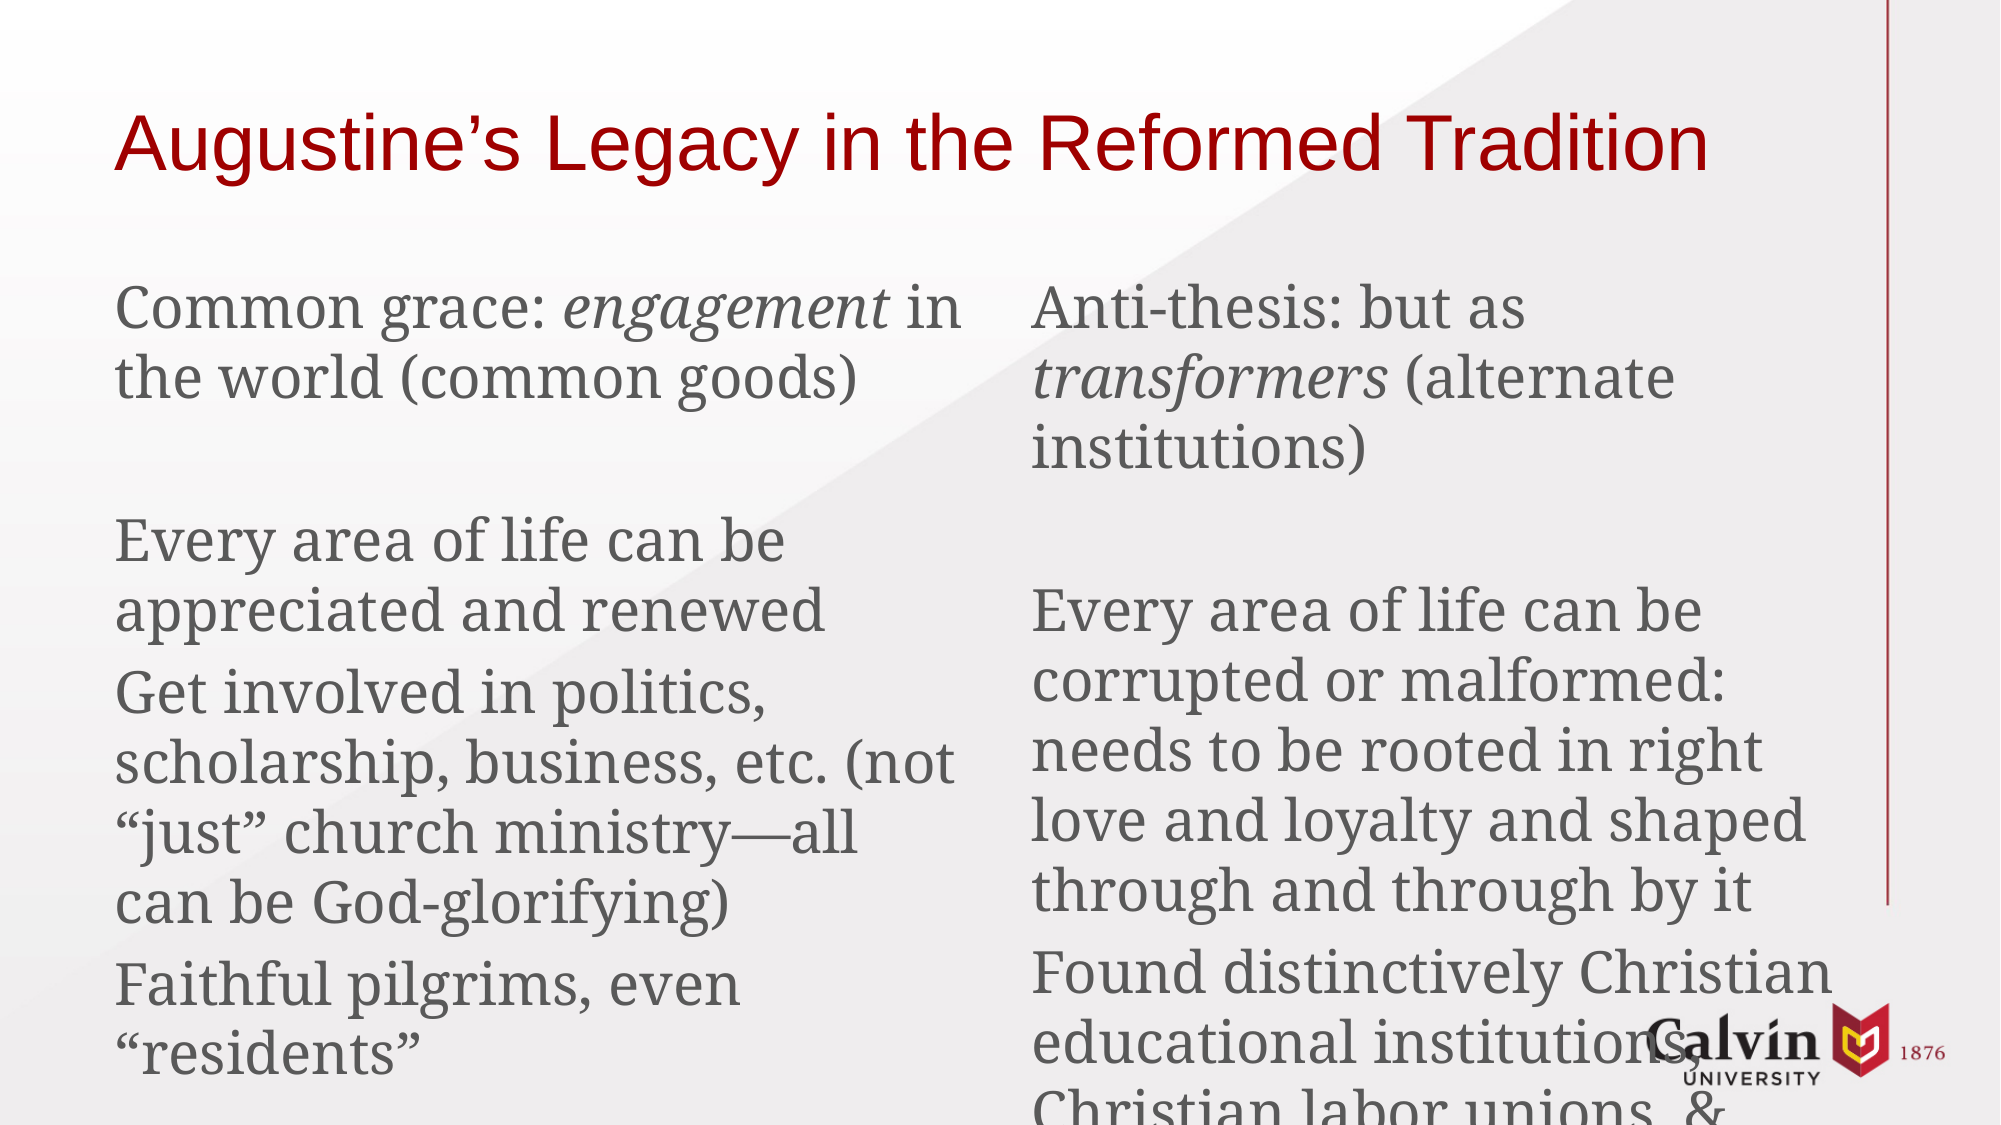

# Augustine’s Legacy in the Reformed Tradition
Common grace: engagement in the world (common goods)

Every area of life can be appreciated and renewed
Get involved in politics, scholarship, business, etc. (not “just” church ministry—all can be God-glorifying)
Faithful pilgrims, even “residents”
Anti-thesis: but as transformers (alternate institutions)

Every area of life can be corrupted or malformed: needs to be rooted in right love and loyalty and shaped through and through by it
Found distinctively Christian educational institutions, Christian labor unions, & political parties, etc.